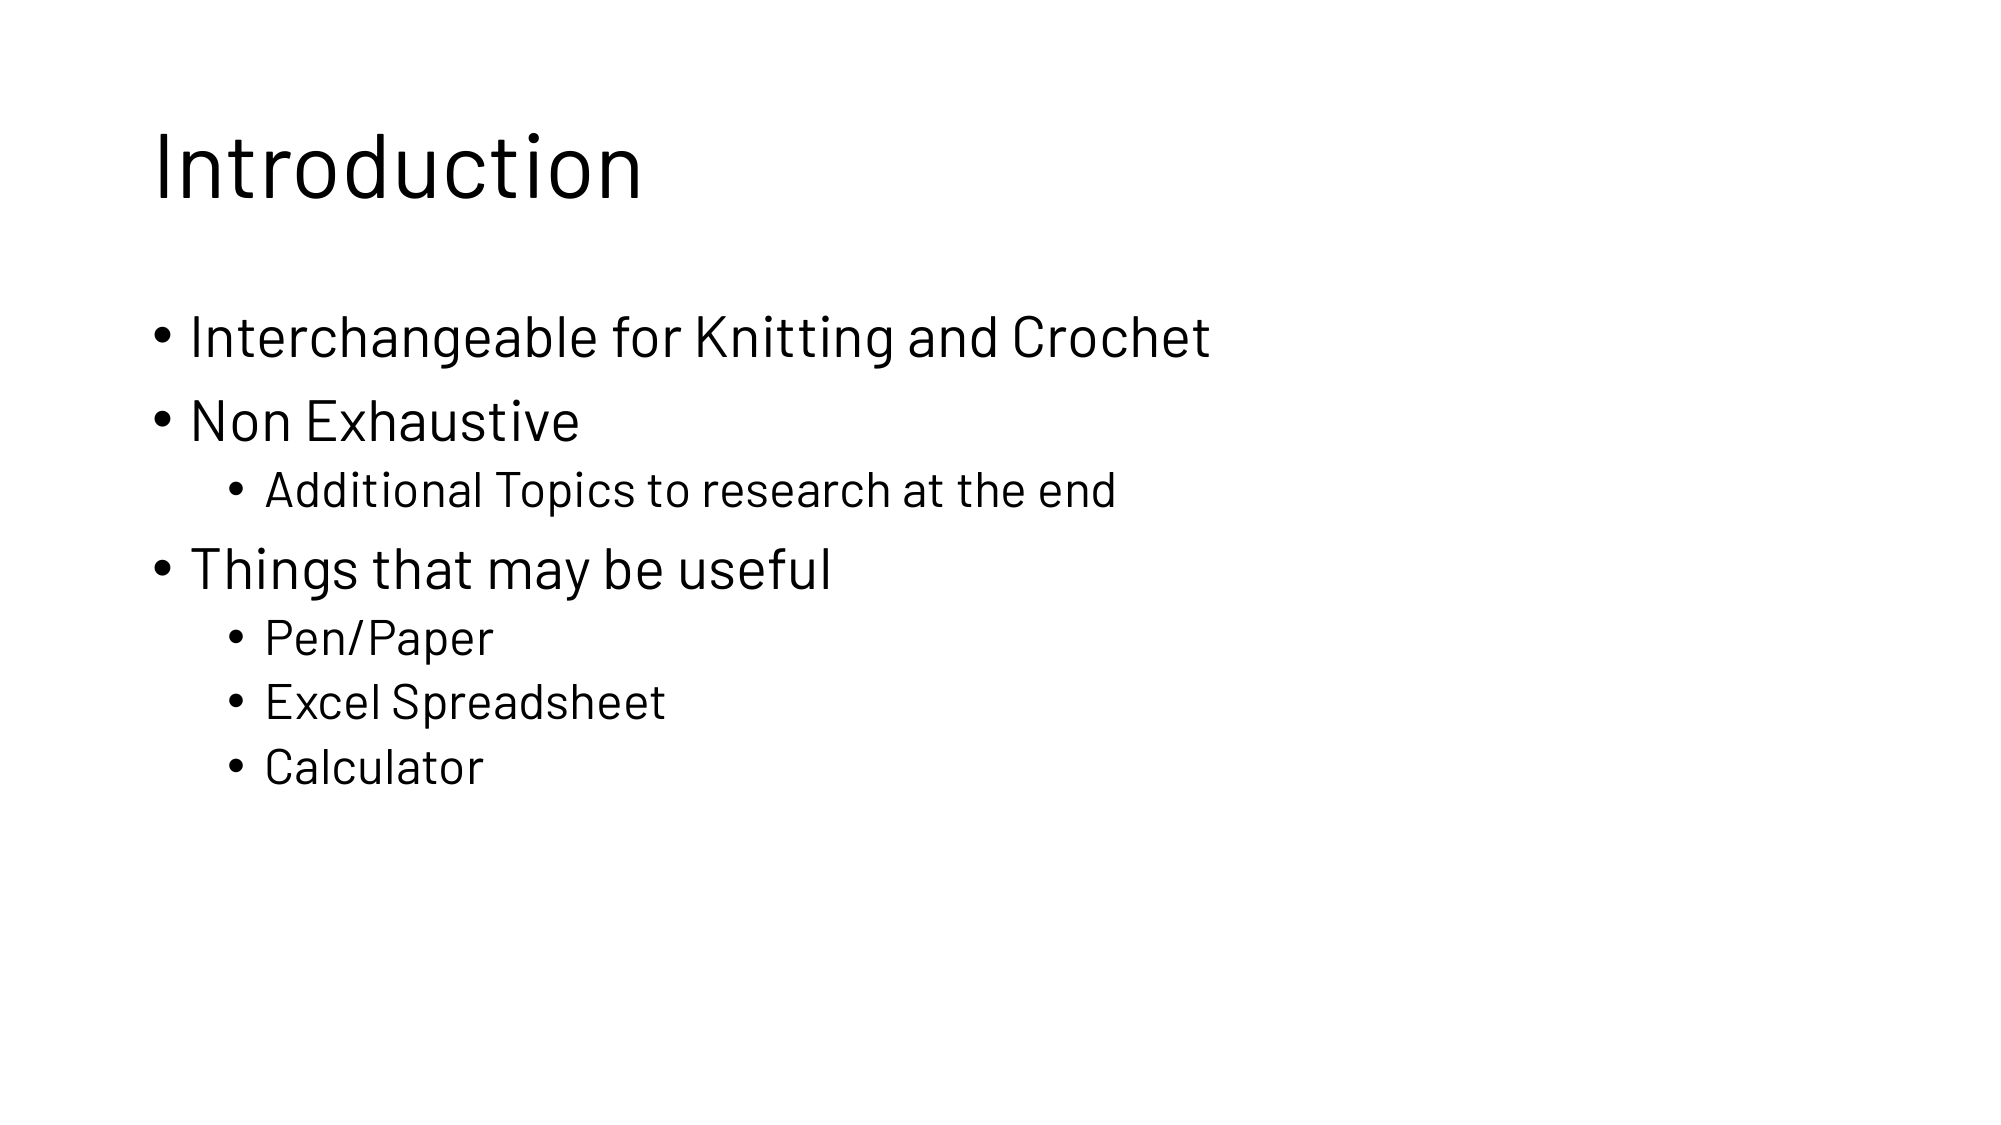

# Introduction
Interchangeable for Knitting and Crochet
Non Exhaustive
Additional Topics to research at the end
Things that may be useful
Pen/Paper
Excel Spreadsheet
Calculator